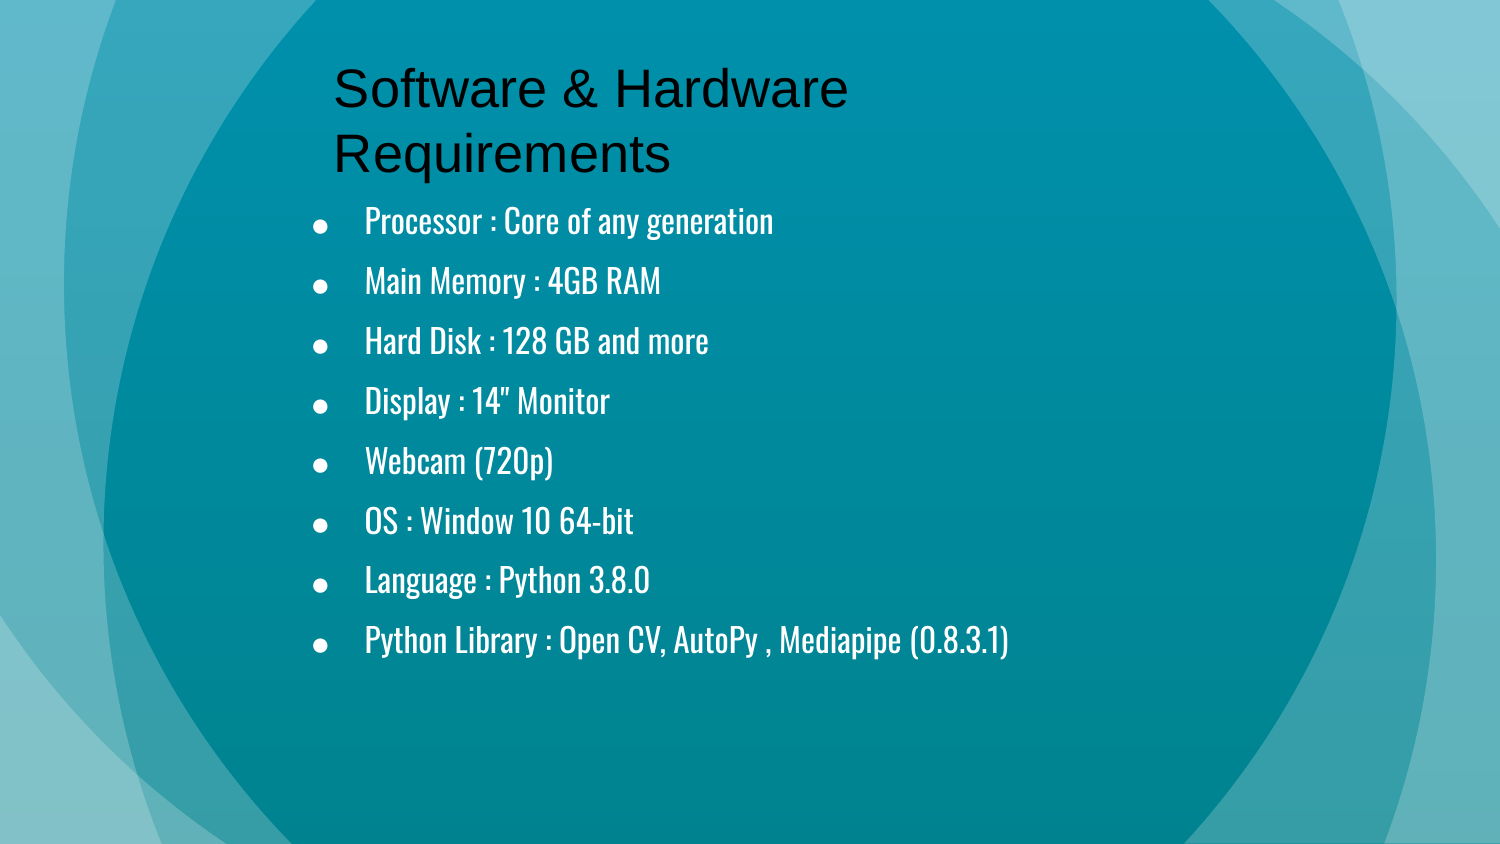

Software & Hardware Requirements
Processor : Core of any generation
Main Memory : 4GB RAM
Hard Disk : 128 GB and more
Display : 14" Monitor
Webcam (720p)
OS : Window 10 64-bit
Language : Python 3.8.0
Python Library : Open CV, AutoPy , Mediapipe (0.8.3.1)